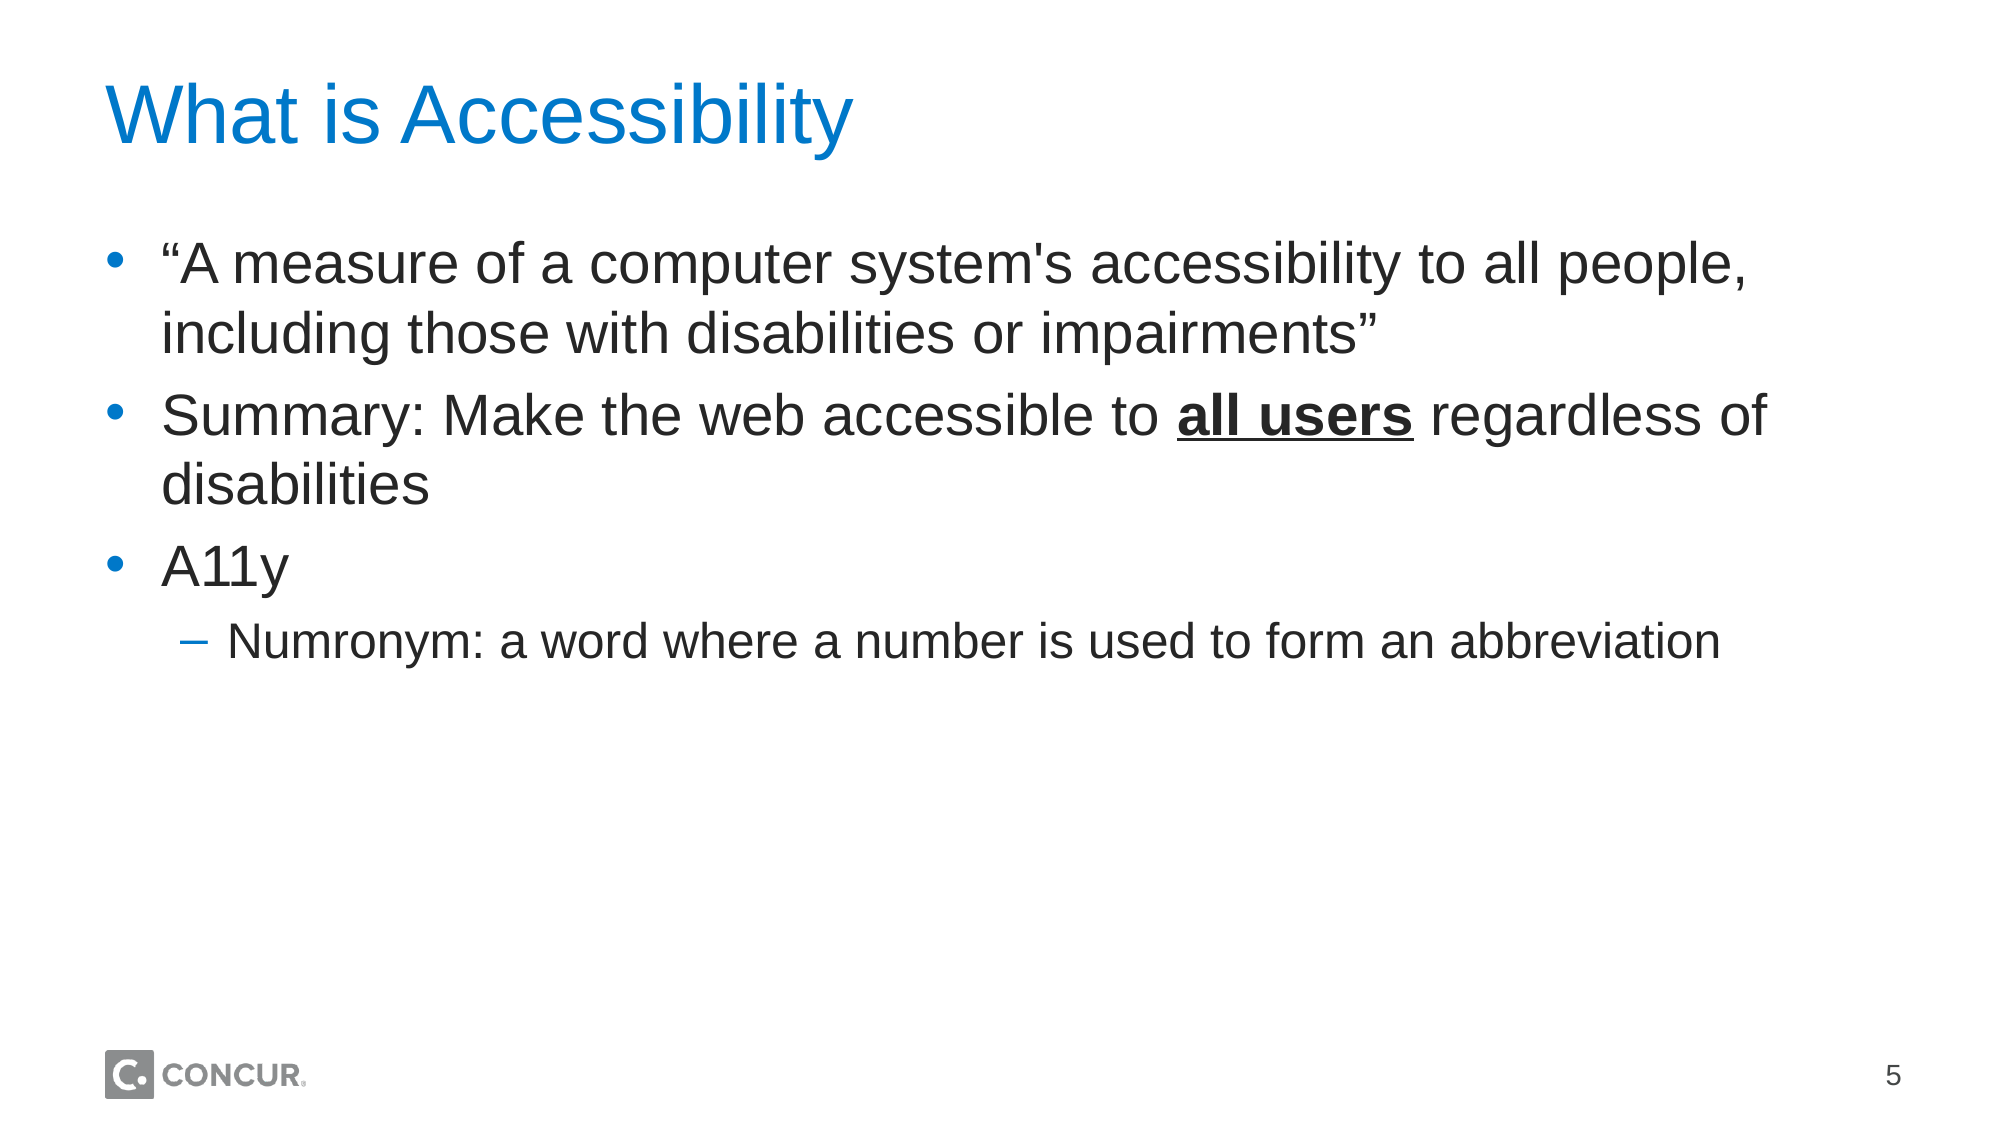

# What is Accessibility
“A measure of a computer system's accessibility to all people, including those with disabilities or impairments”
Summary: Make the web accessible to all users regardless of disabilities
A11y
Numronym: a word where a number is used to form an abbreviation